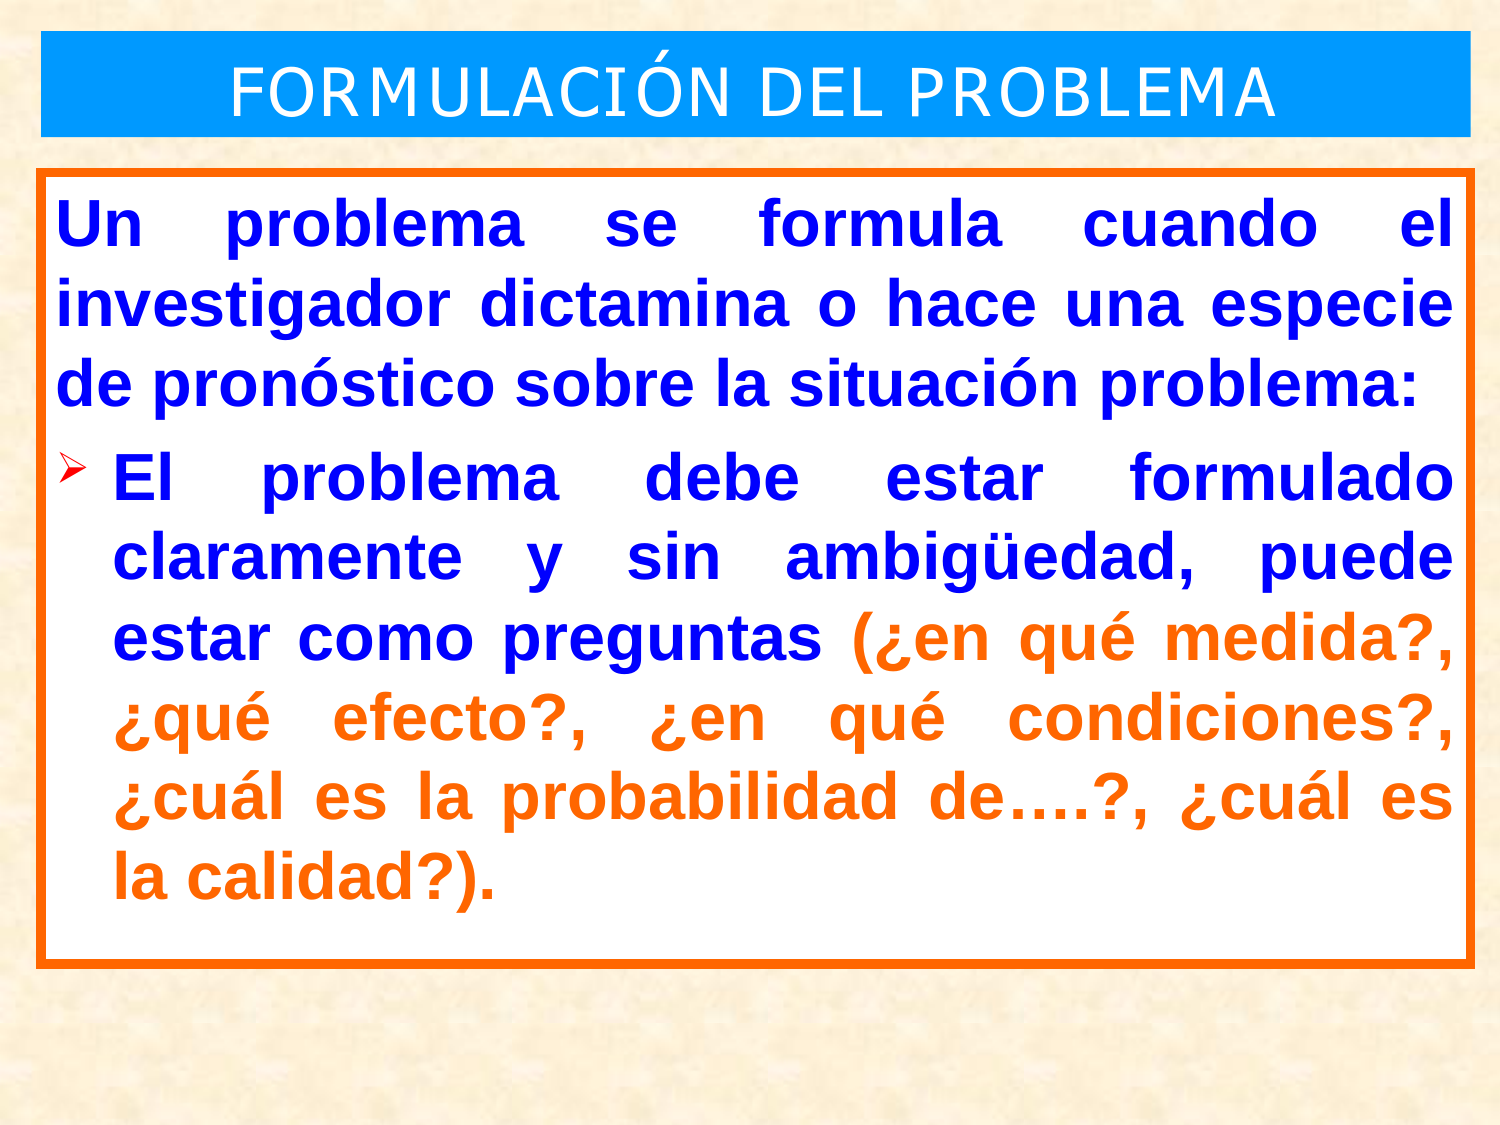

FORMULACIÓN DEL PROBLEMA
Un problema se formula cuando el investigador dictamina o hace una especie de pronóstico sobre la situación problema:
El problema debe estar formulado claramente y sin ambigüedad, puede estar como preguntas (¿en qué medida?, ¿qué efecto?, ¿en qué condiciones?, ¿cuál es la probabilidad de….?, ¿cuál es la calidad?).